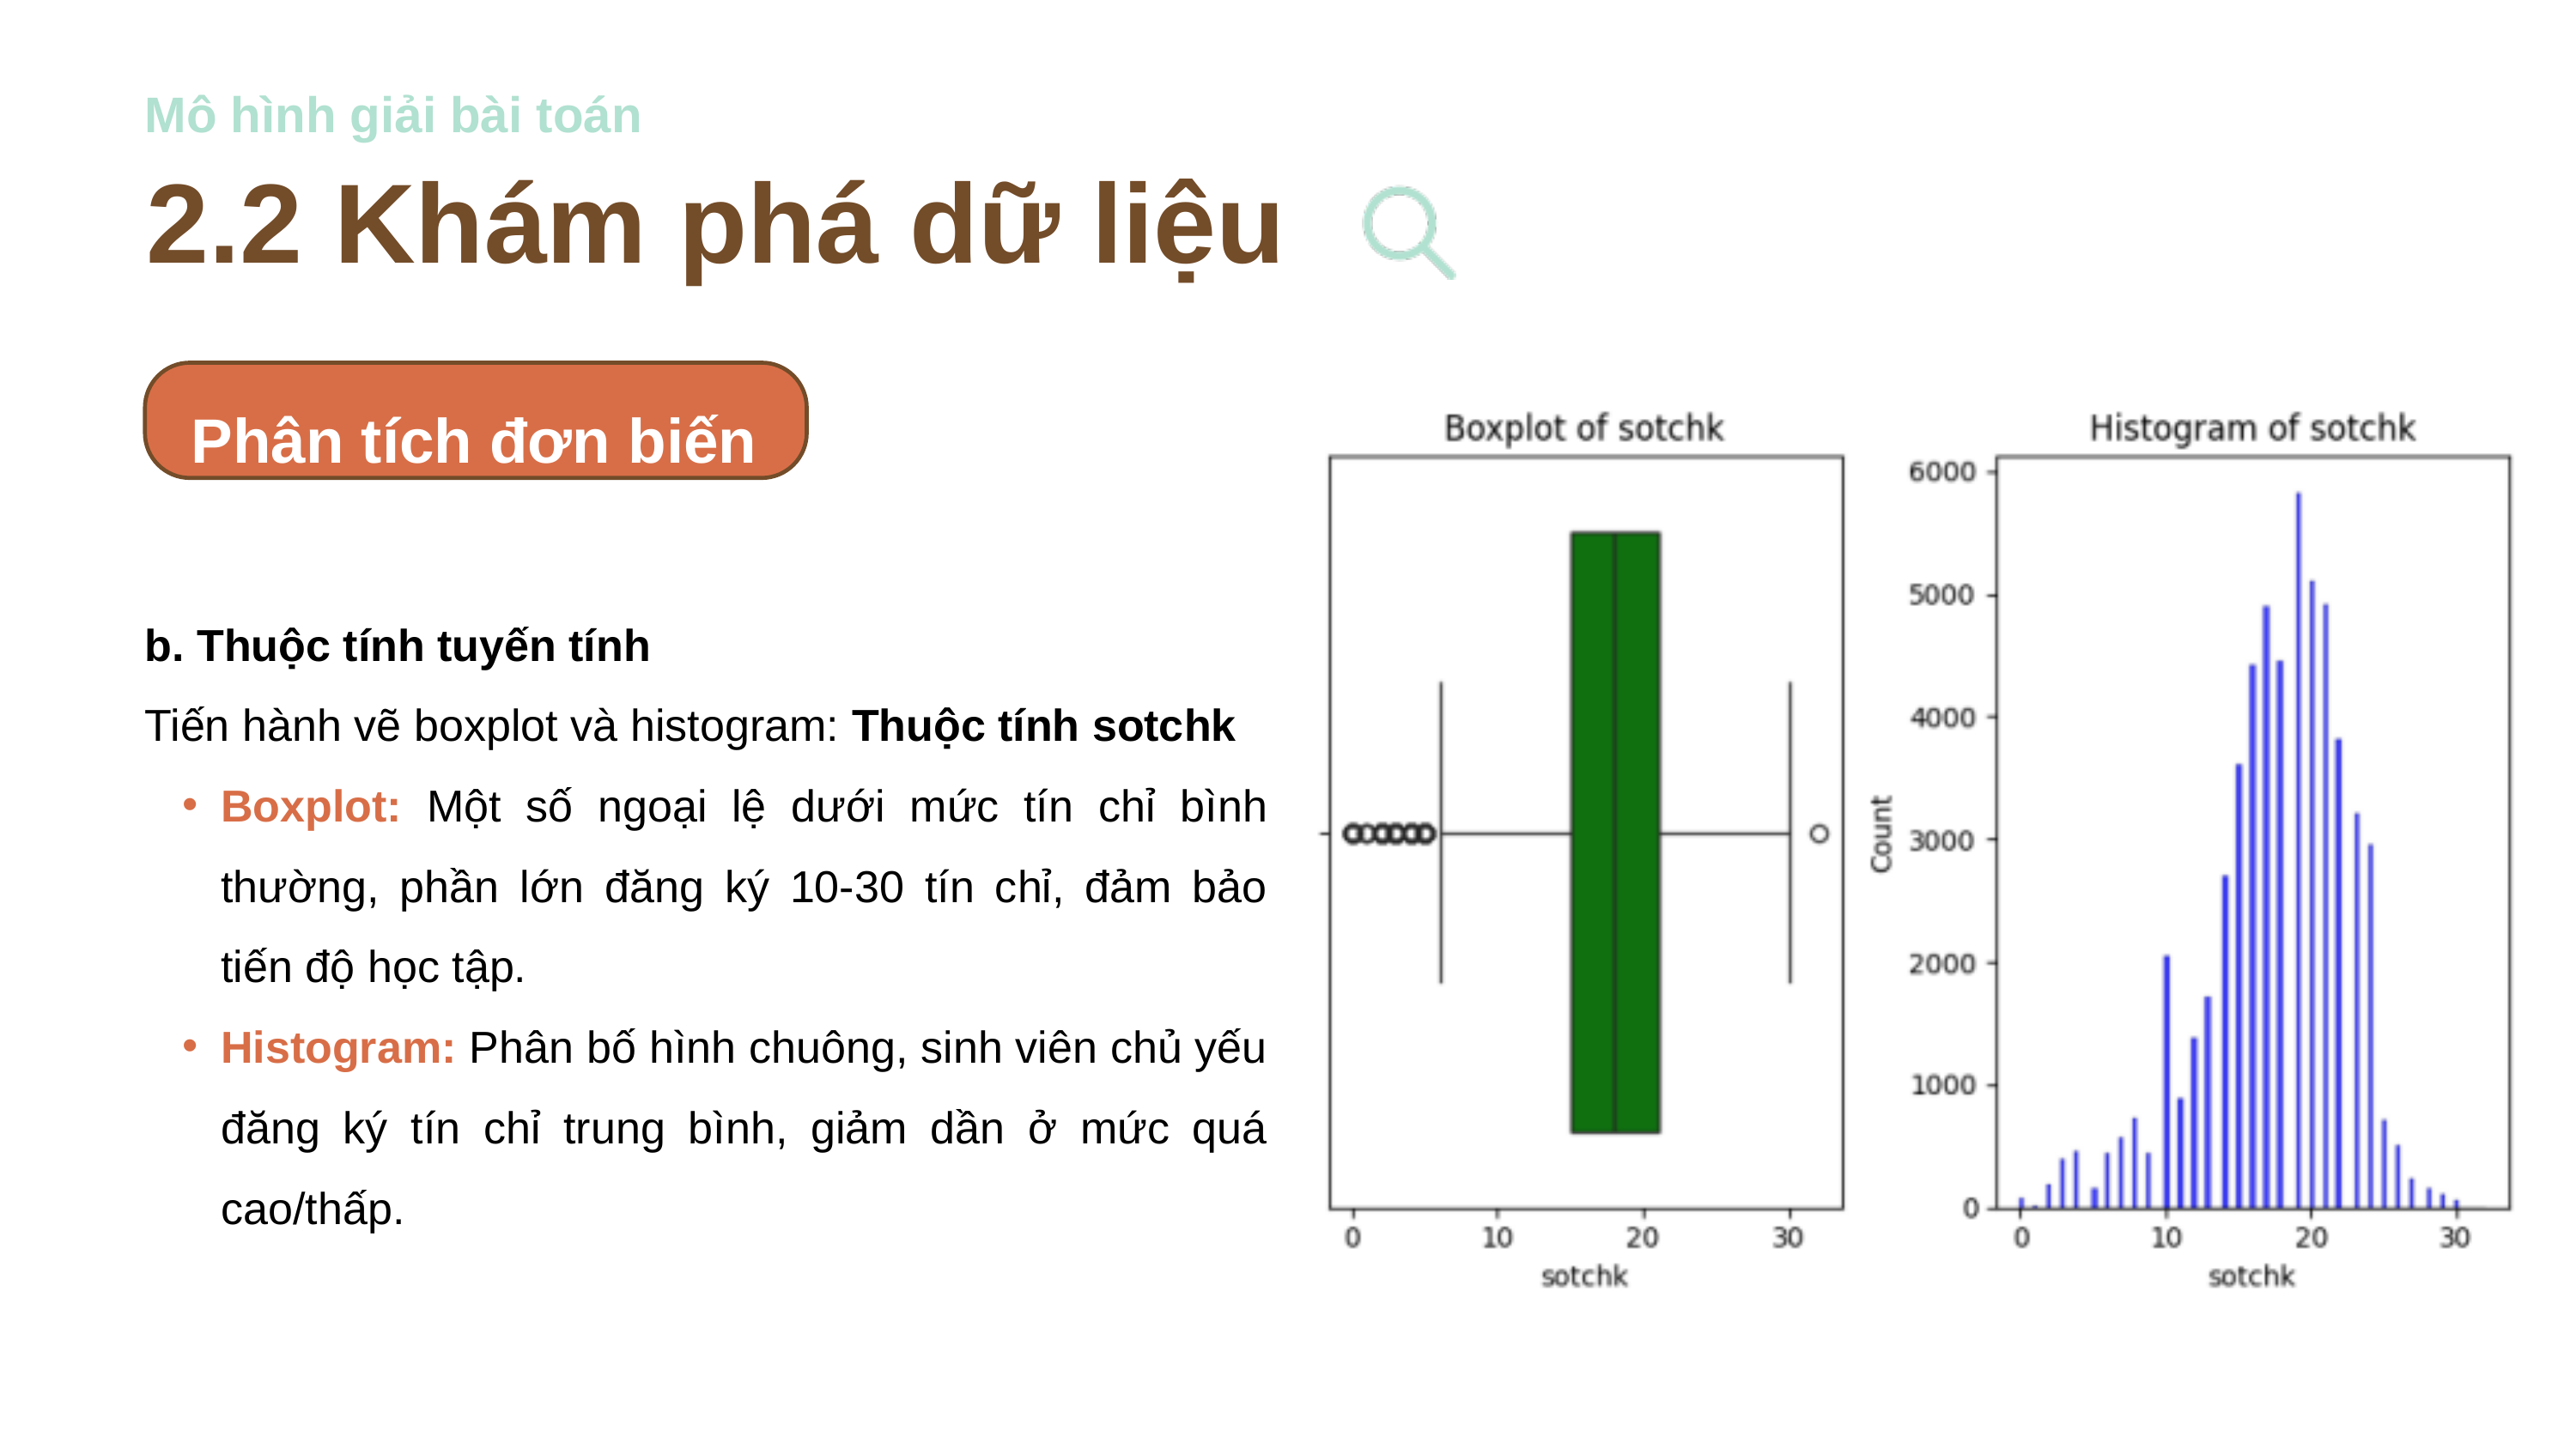

Mô hình giải bài toán
2.2 Khám phá dữ liệu

Phân tích đơn biến

b. Thuộc tính tuyến tính
Tiến hành vẽ boxplot và histogram: Thuộc tính sotchk
Boxplot: Một số ngoại lệ dưới mức tín chỉ bình thường, phần lớn đăng ký 10-30 tín chỉ, đảm bảo tiến độ học tập.
Histogram: Phân bố hình chuông, sinh viên chủ yếu đăng ký tín chỉ trung bình, giảm dần ở mức quá cao/thấp.